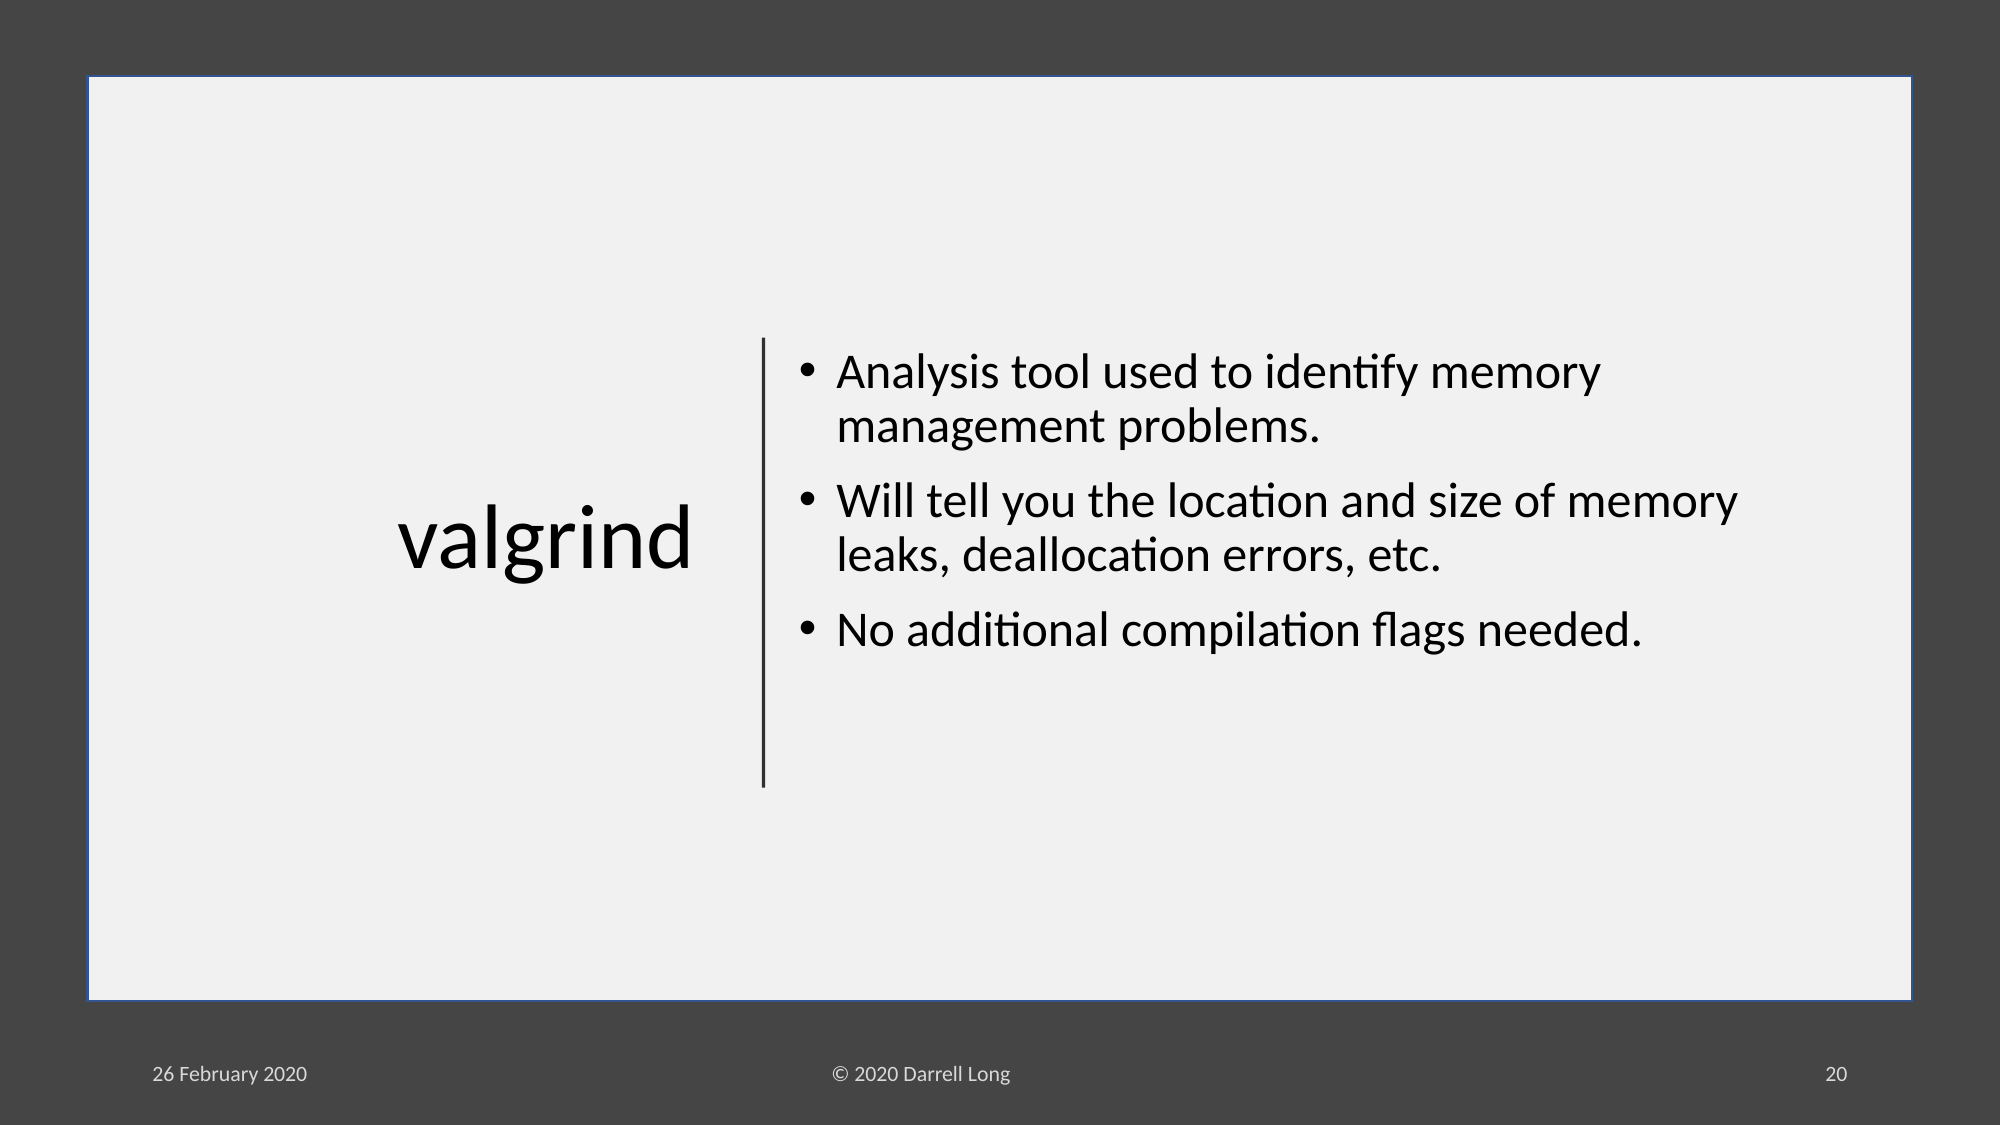

# valgrind
Analysis tool used to identify memory management problems.
Will tell you the location and size of memory leaks, deallocation errors, etc.
No additional compilation flags needed.

26 February 2020
© 2020 Darrell Long
20